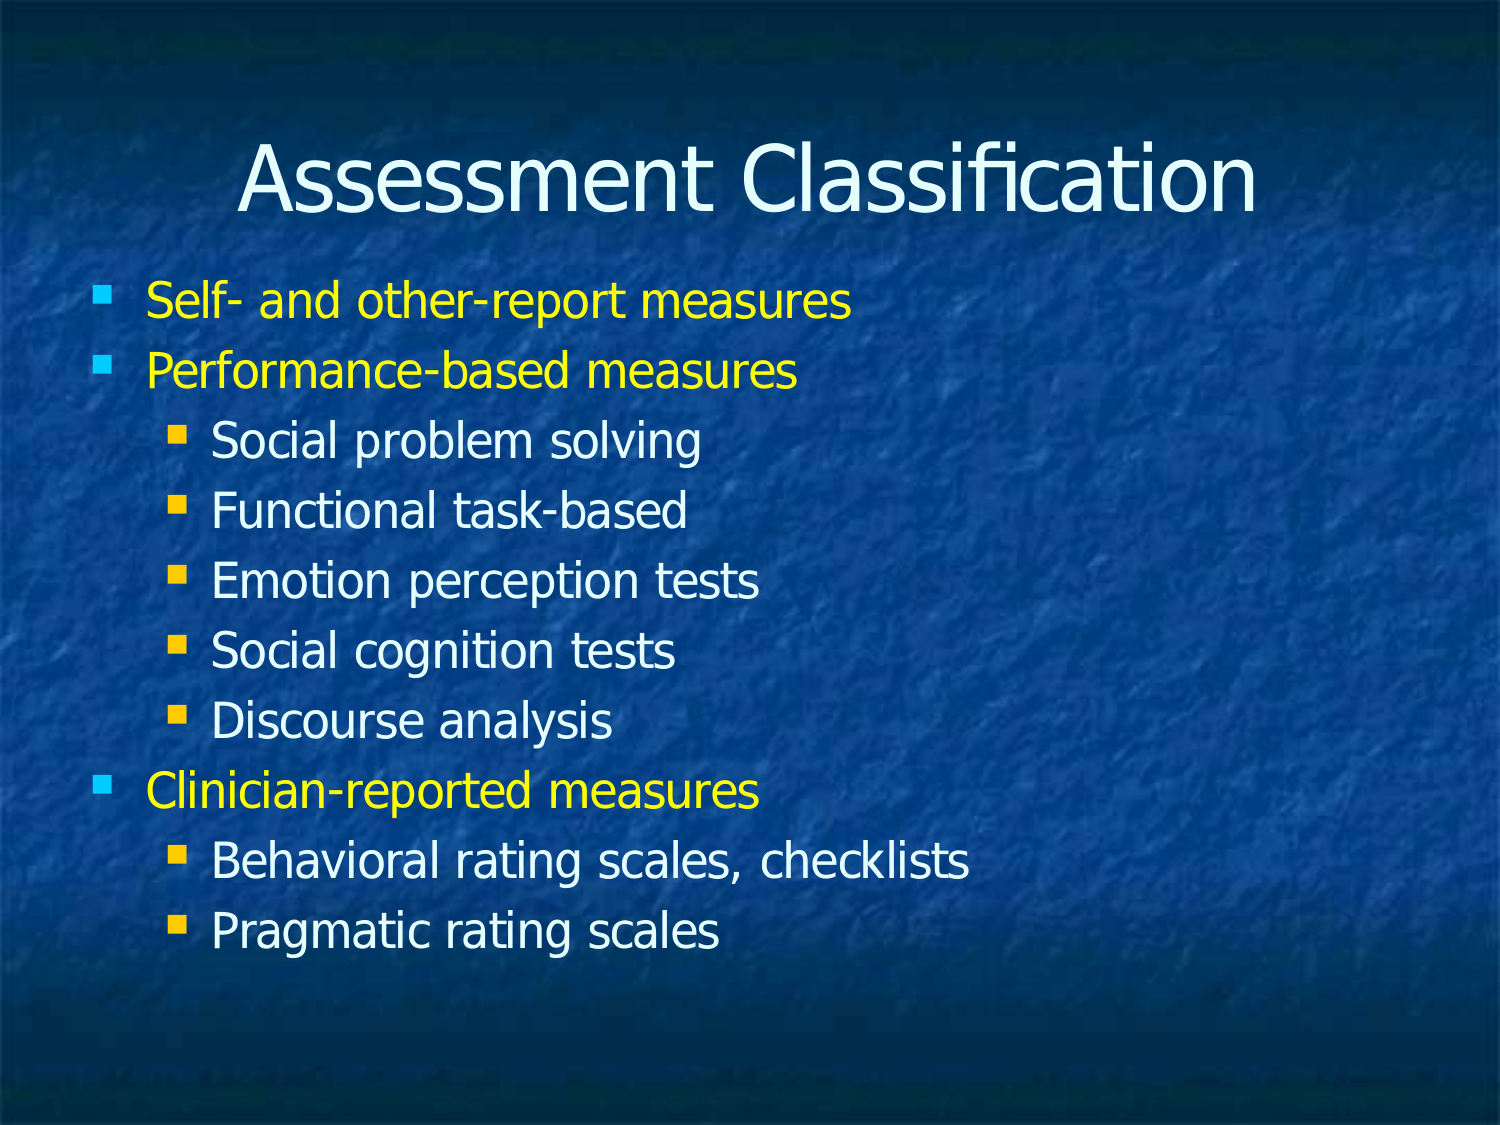

# Assessment Classification
Self- and other-report measures
Performance-based measures
Social problem solving
Functional task-based
Emotion perception tests
Social cognition tests
Discourse analysis
Clinician-reported measures
Behavioral rating scales, checklists
Pragmatic rating scales